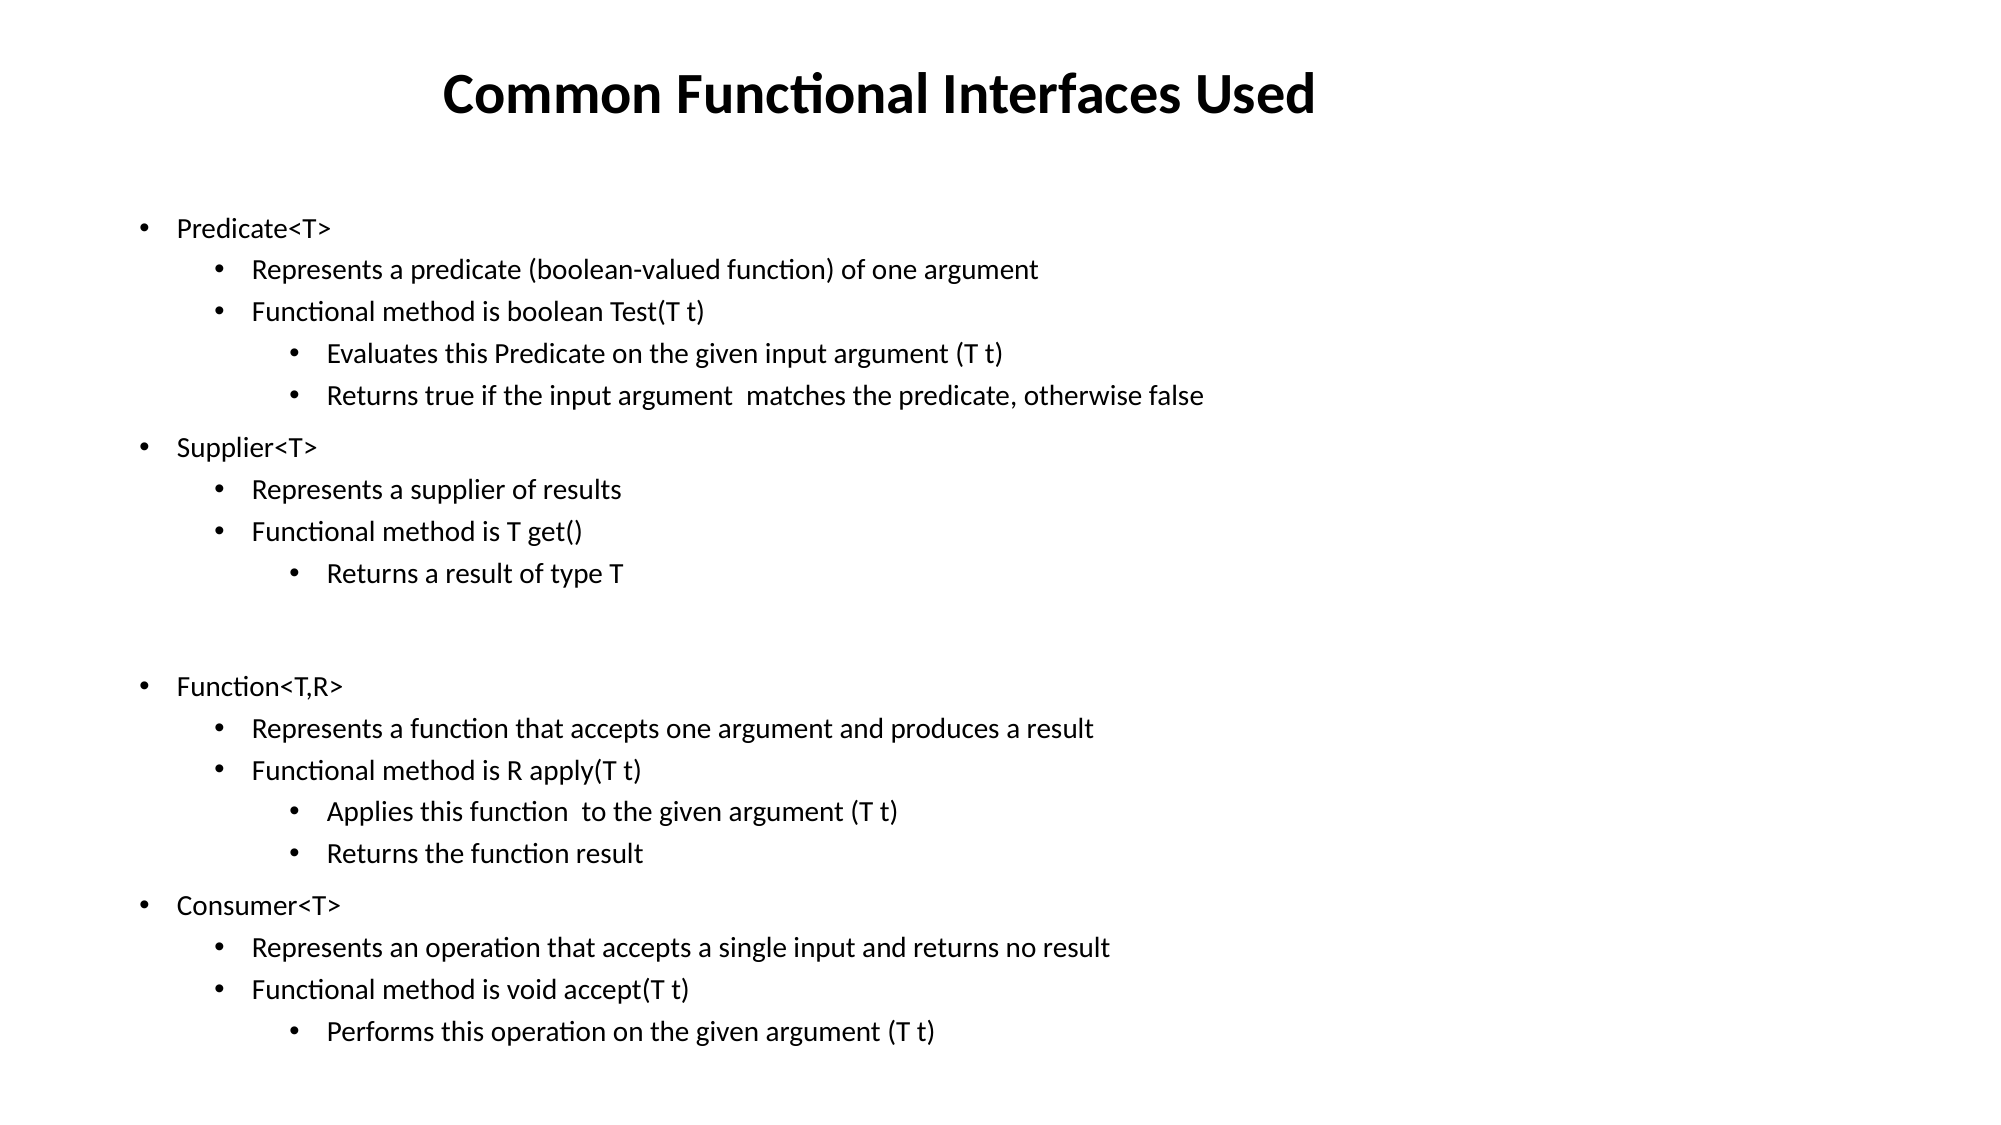

# Common Functional Interfaces Used
Predicate<T>
Represents a predicate (boolean-valued function) of one argument
Functional method is boolean Test(T t)
Evaluates this Predicate on the given input argument (T t)
Returns true if the input argument  matches the predicate, otherwise false
Supplier<T>
Represents a supplier of results
Functional method is T get()
Returns a result of type T

Function<T,R>
Represents a function that accepts one argument and produces a result
Functional method is R apply(T t)
Applies this function  to the given argument (T t)
Returns the function result
Consumer<T>
Represents an operation that accepts a single input and returns no result
Functional method is void accept(T t)
Performs this operation on the given argument (T t)